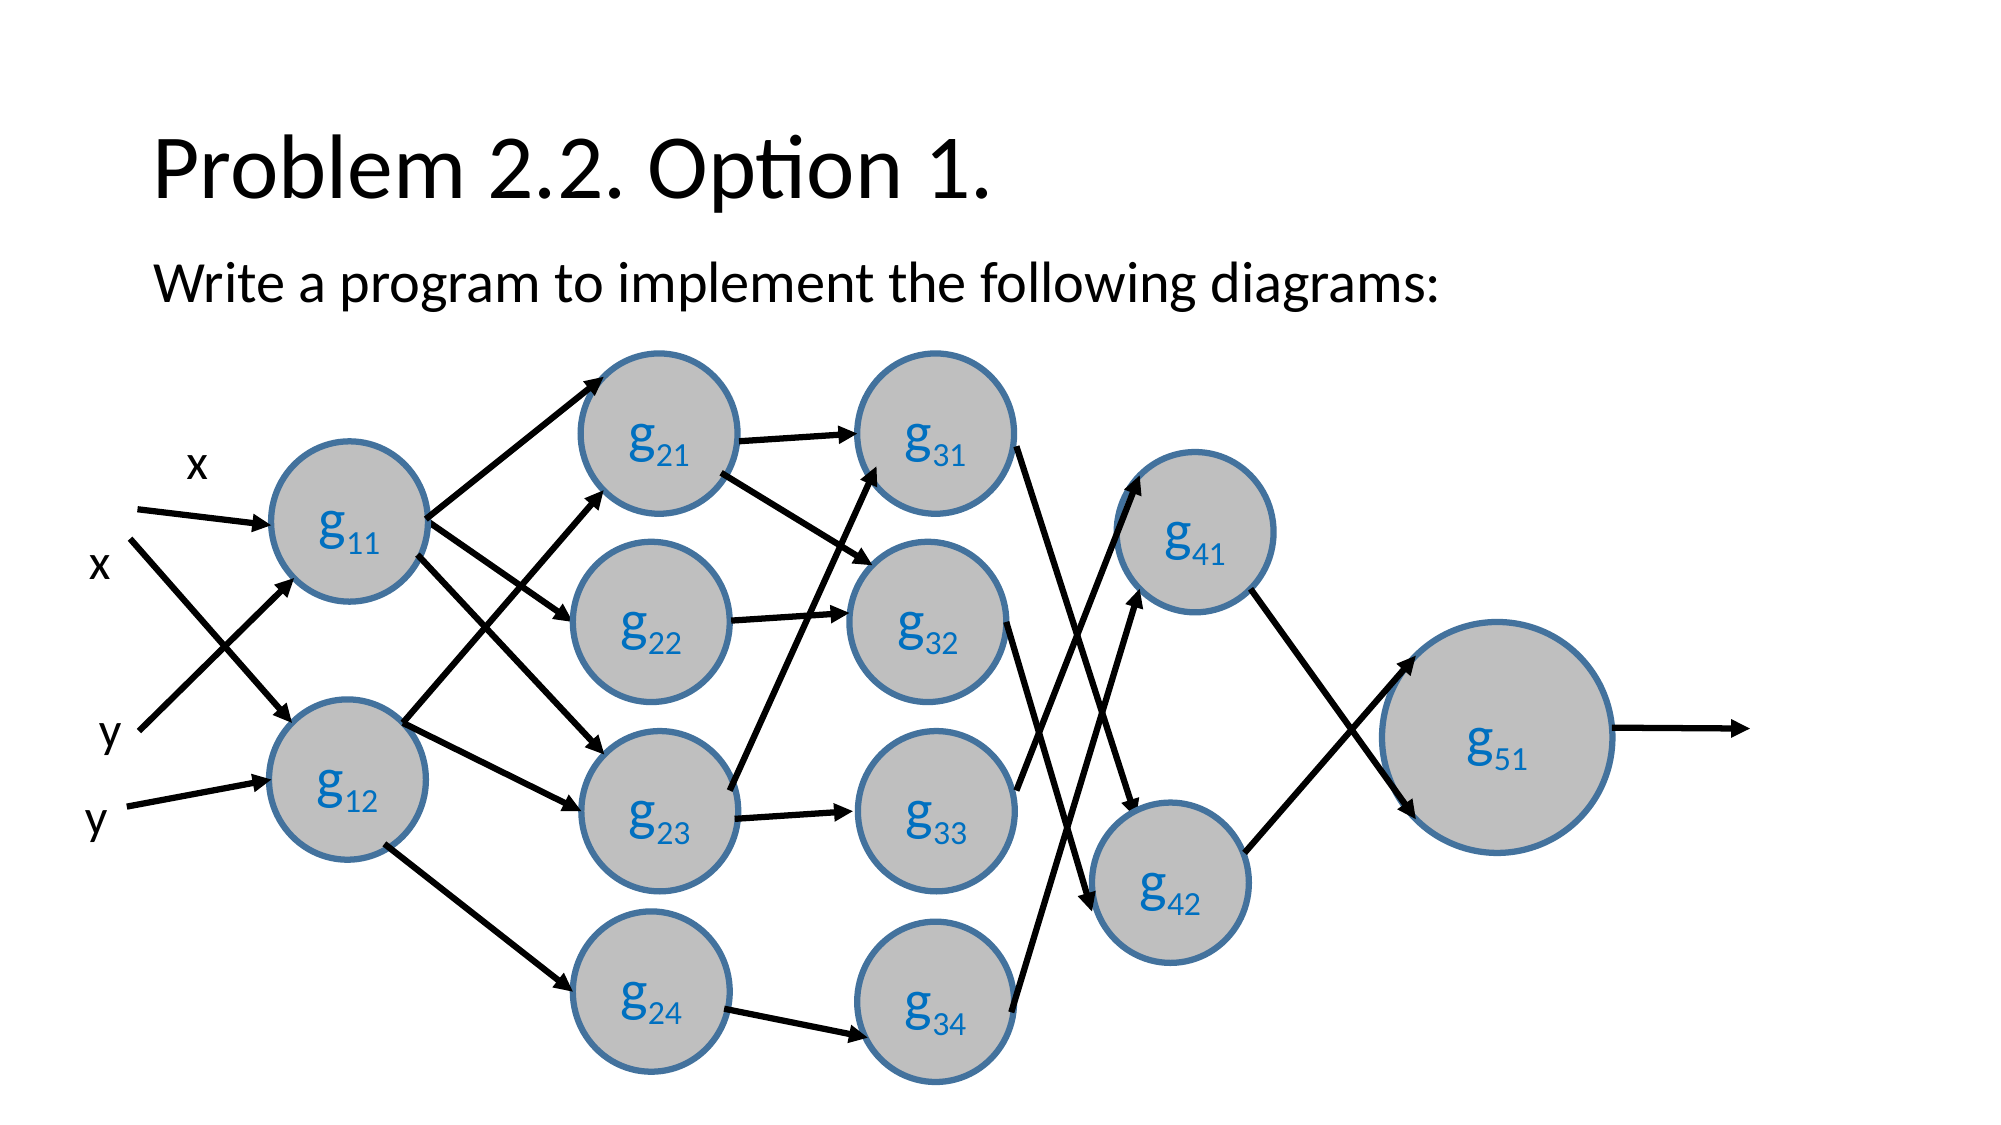

# Problem 2.2. Option 1.
Write a program to implement the following diagrams:
g21
g31
x
g11
g41
x
g22
g32
g51
y
g12
g23
g33
y
g42
g24
g34